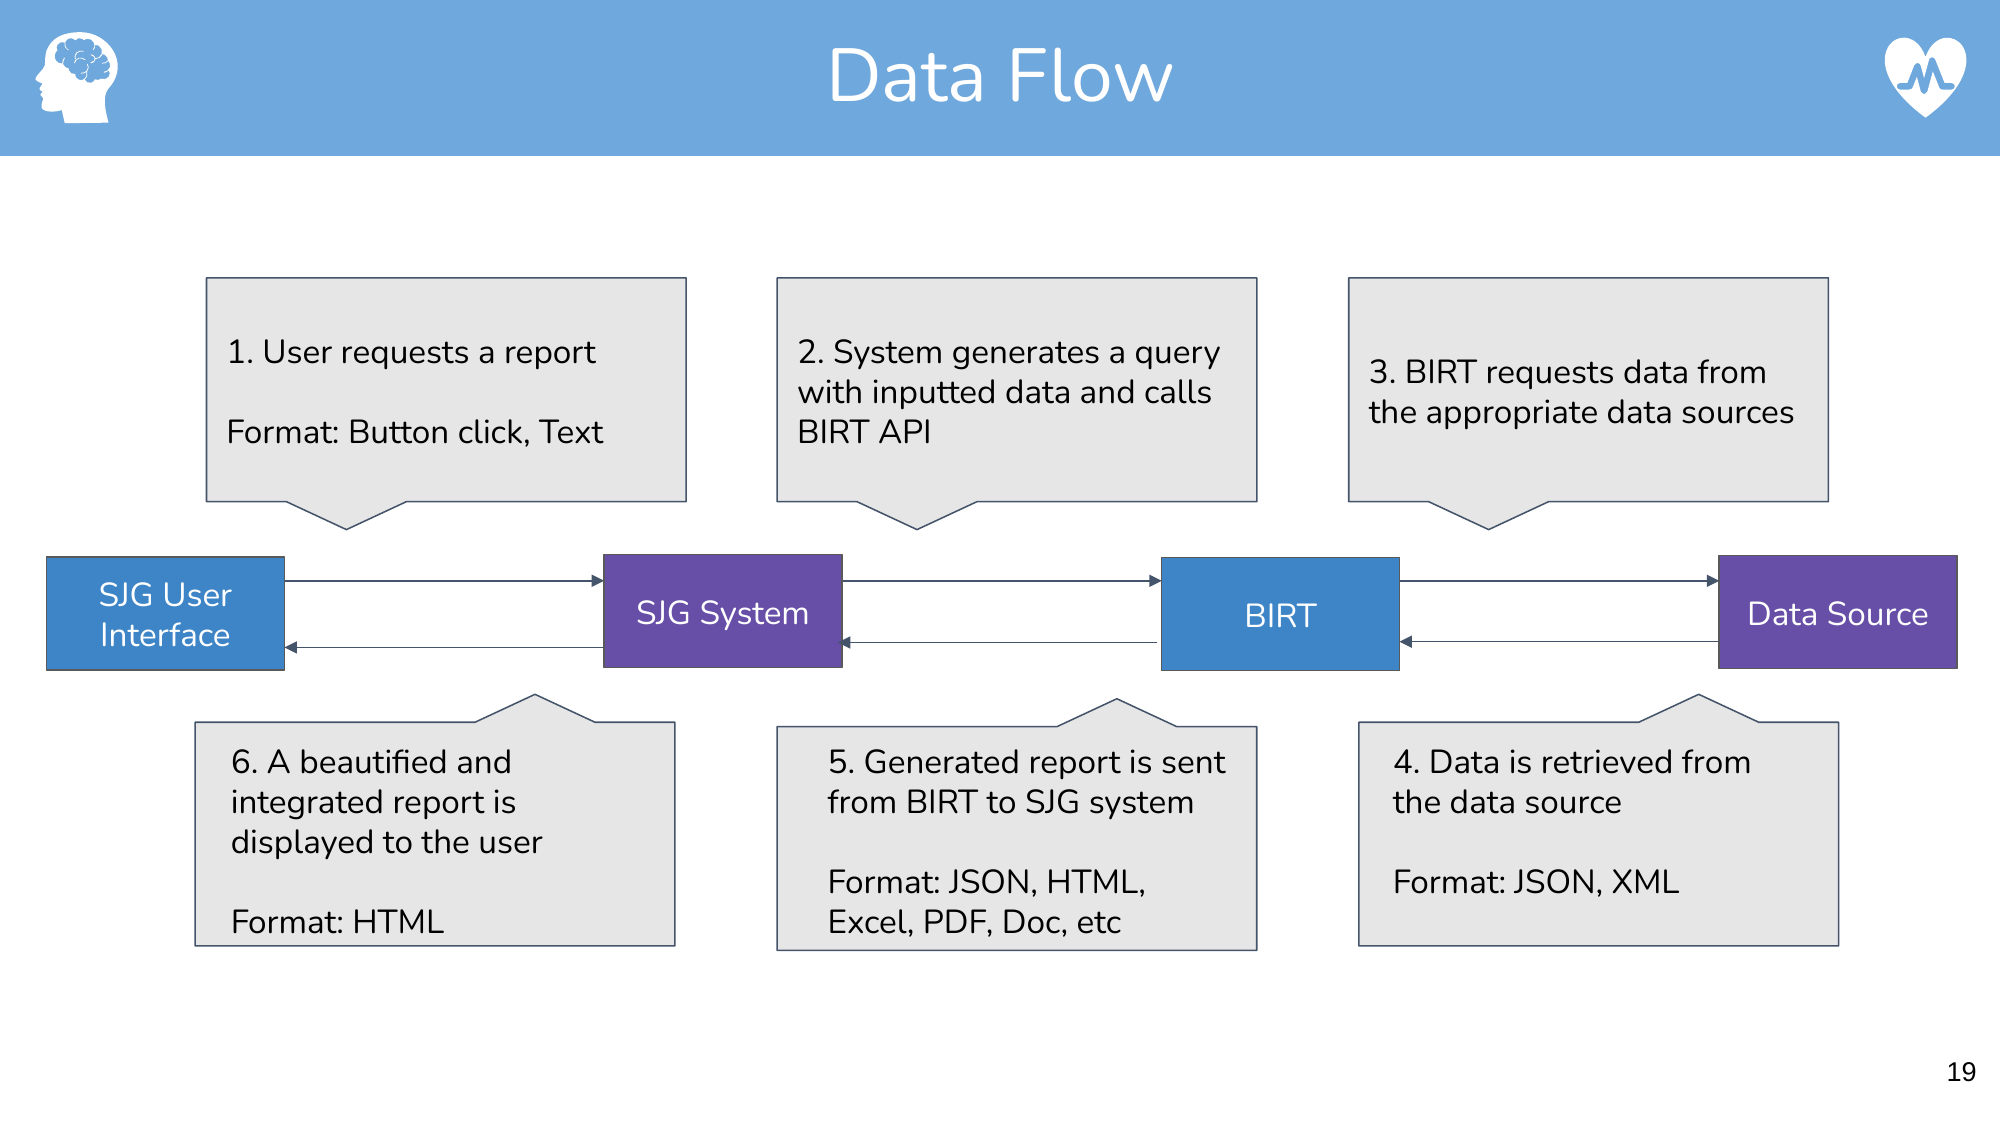

Data Flow

1. User requests a report

Format: Button click, Text
2. System generates a query with inputted data and calls BIRT API
3. BIRT requests data from the appropriate data sources
SJG System
Data Source
SJG User
Interface
BIRT
6. A beautified and integrated report is displayed to the user

Format: HTML
5. Generated report is sent from BIRT to SJG system

Format: JSON, HTML, Excel, PDF, Doc, etc
4. Data is retrieved from the data source

Format: JSON, XML

19